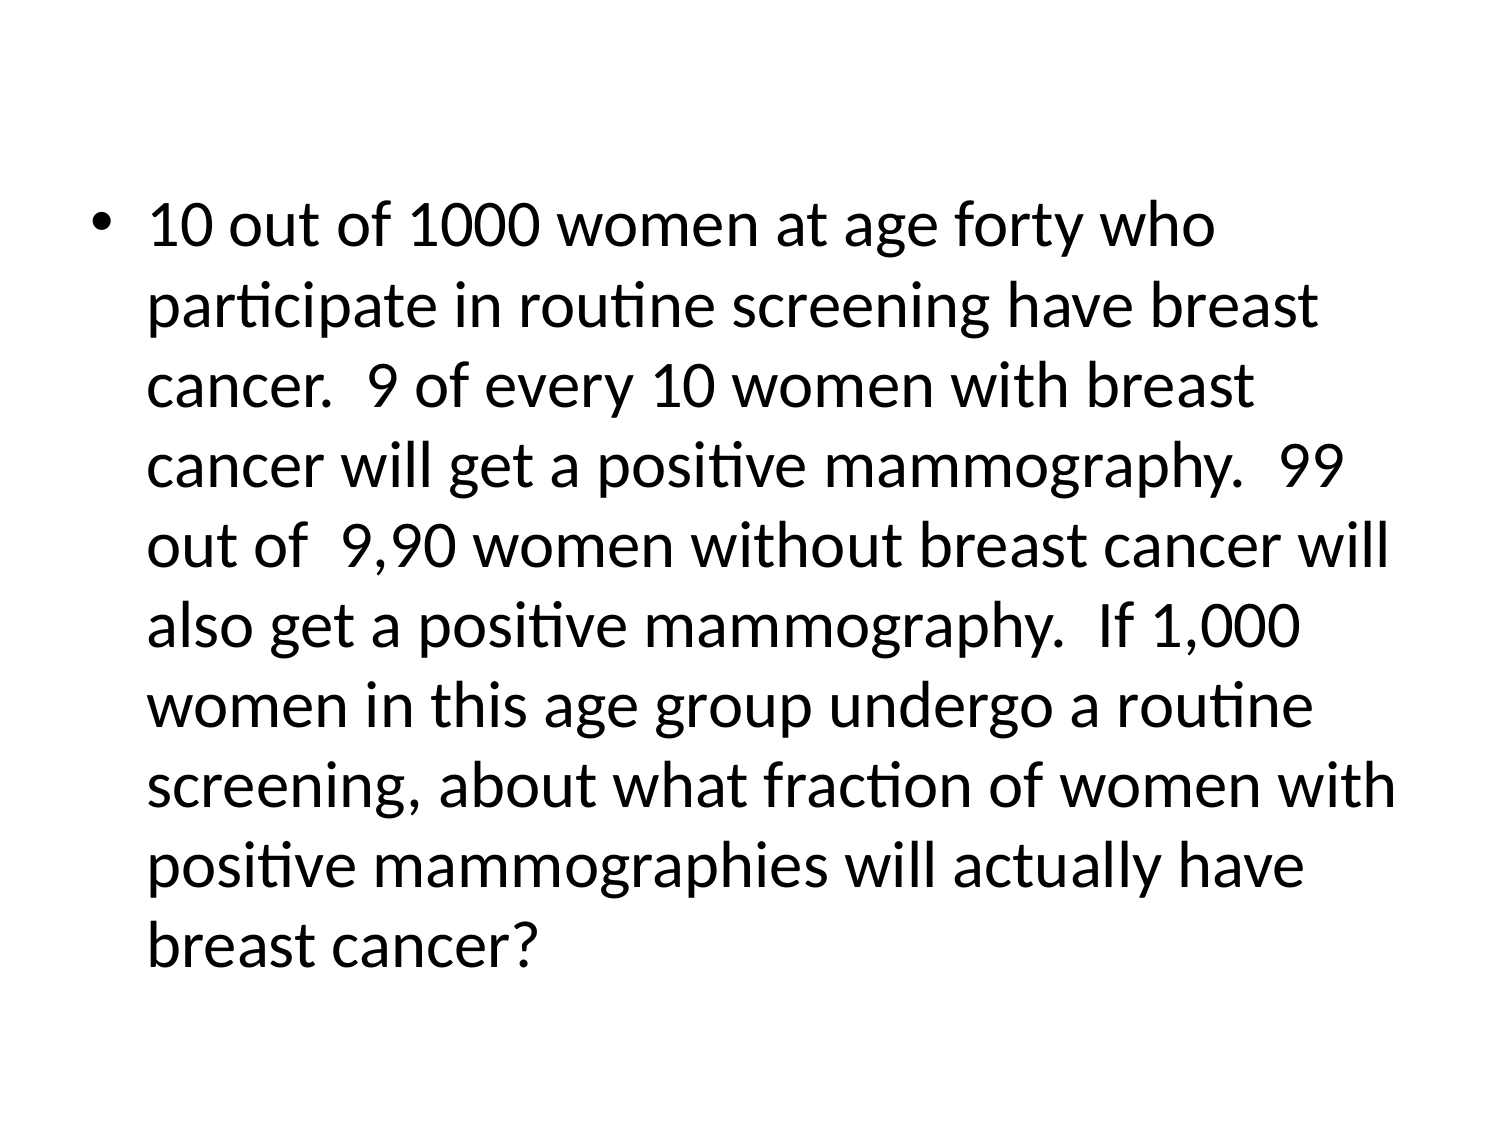

10 out of 1000 women at age forty who participate in routine screening have breast cancer.  9 of every 10 women with breast cancer will get a positive mammography.  99 out of  9,90 women without breast cancer will also get a positive mammography.  If 1,000 women in this age group undergo a routine screening, about what fraction of women with positive mammographies will actually have breast cancer?